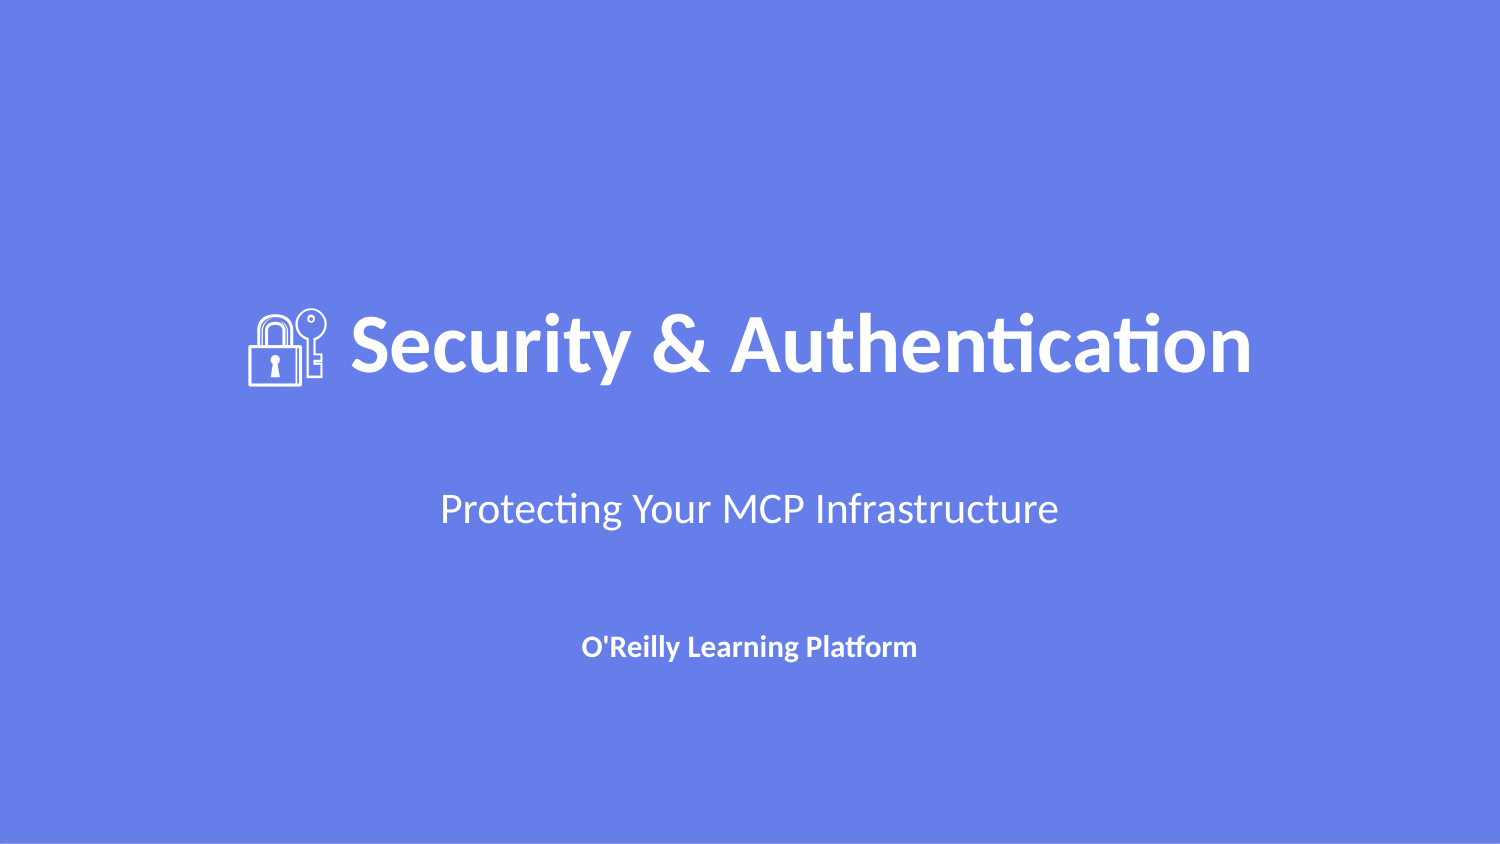

🔐 Security & Authentication
Protecting Your MCP Infrastructure
O'Reilly Learning Platform